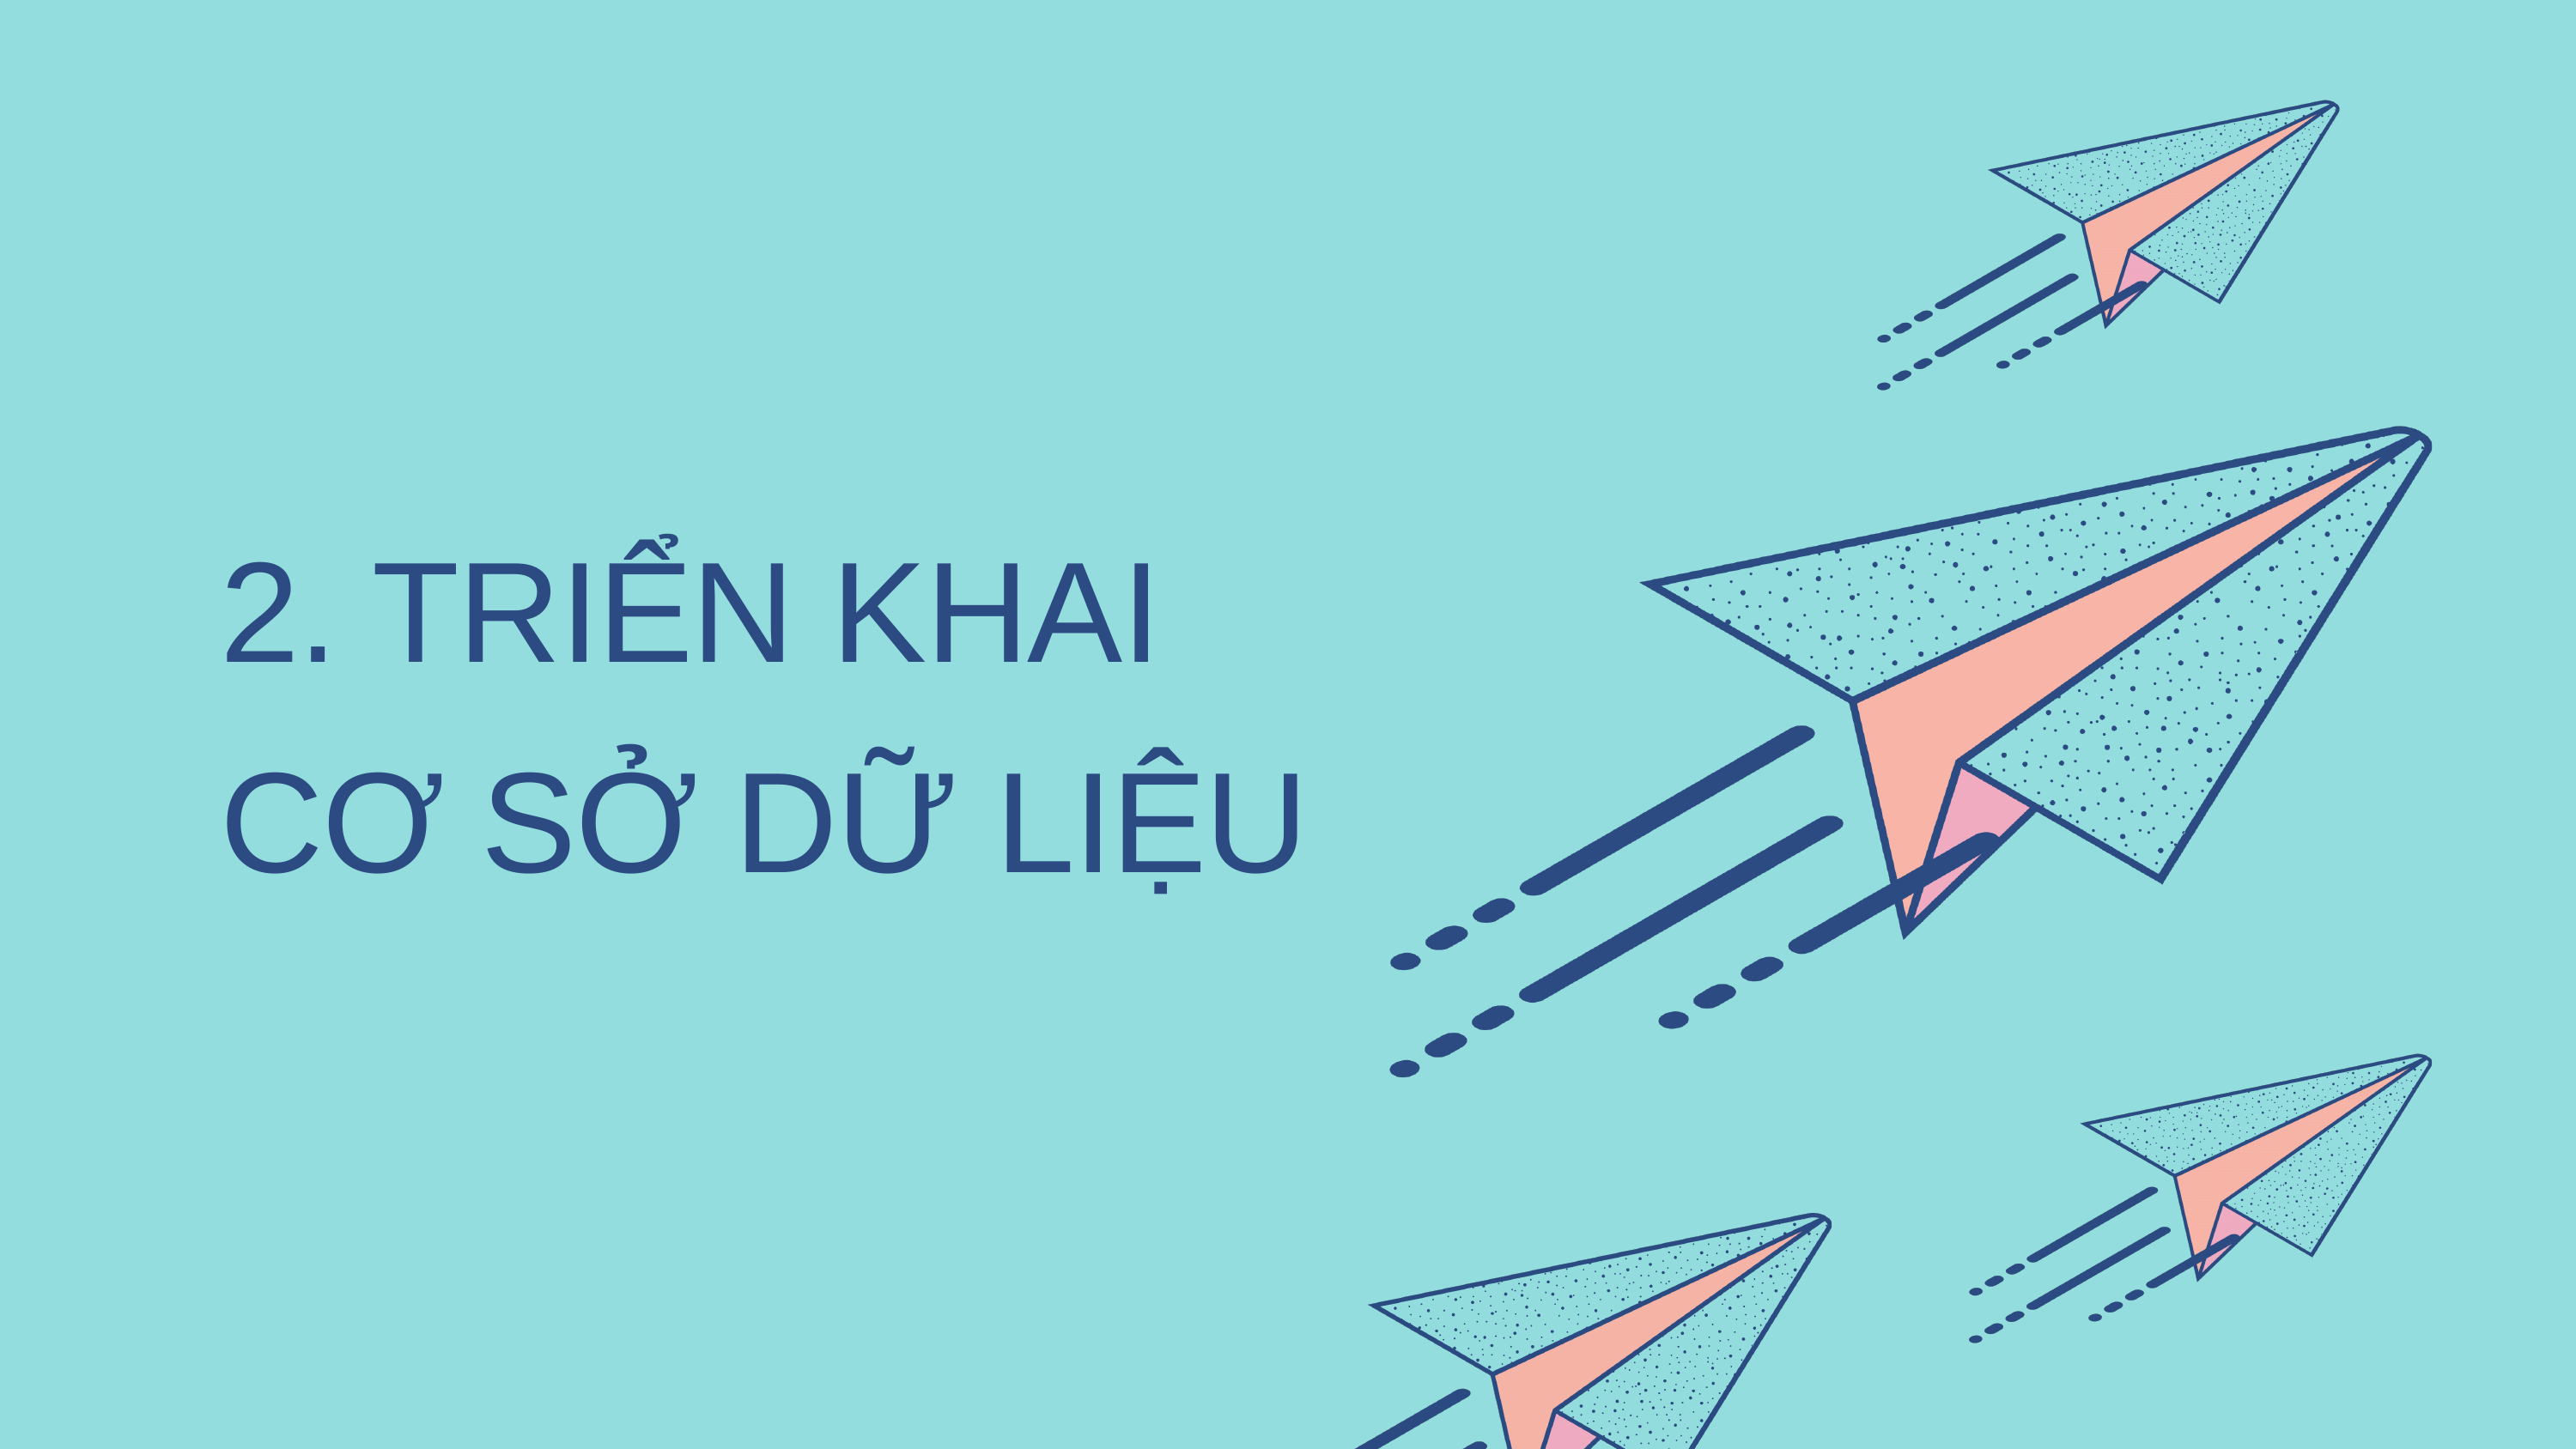

2. TRIỂN KHAI
CƠ SỞ DỮ LIỆU